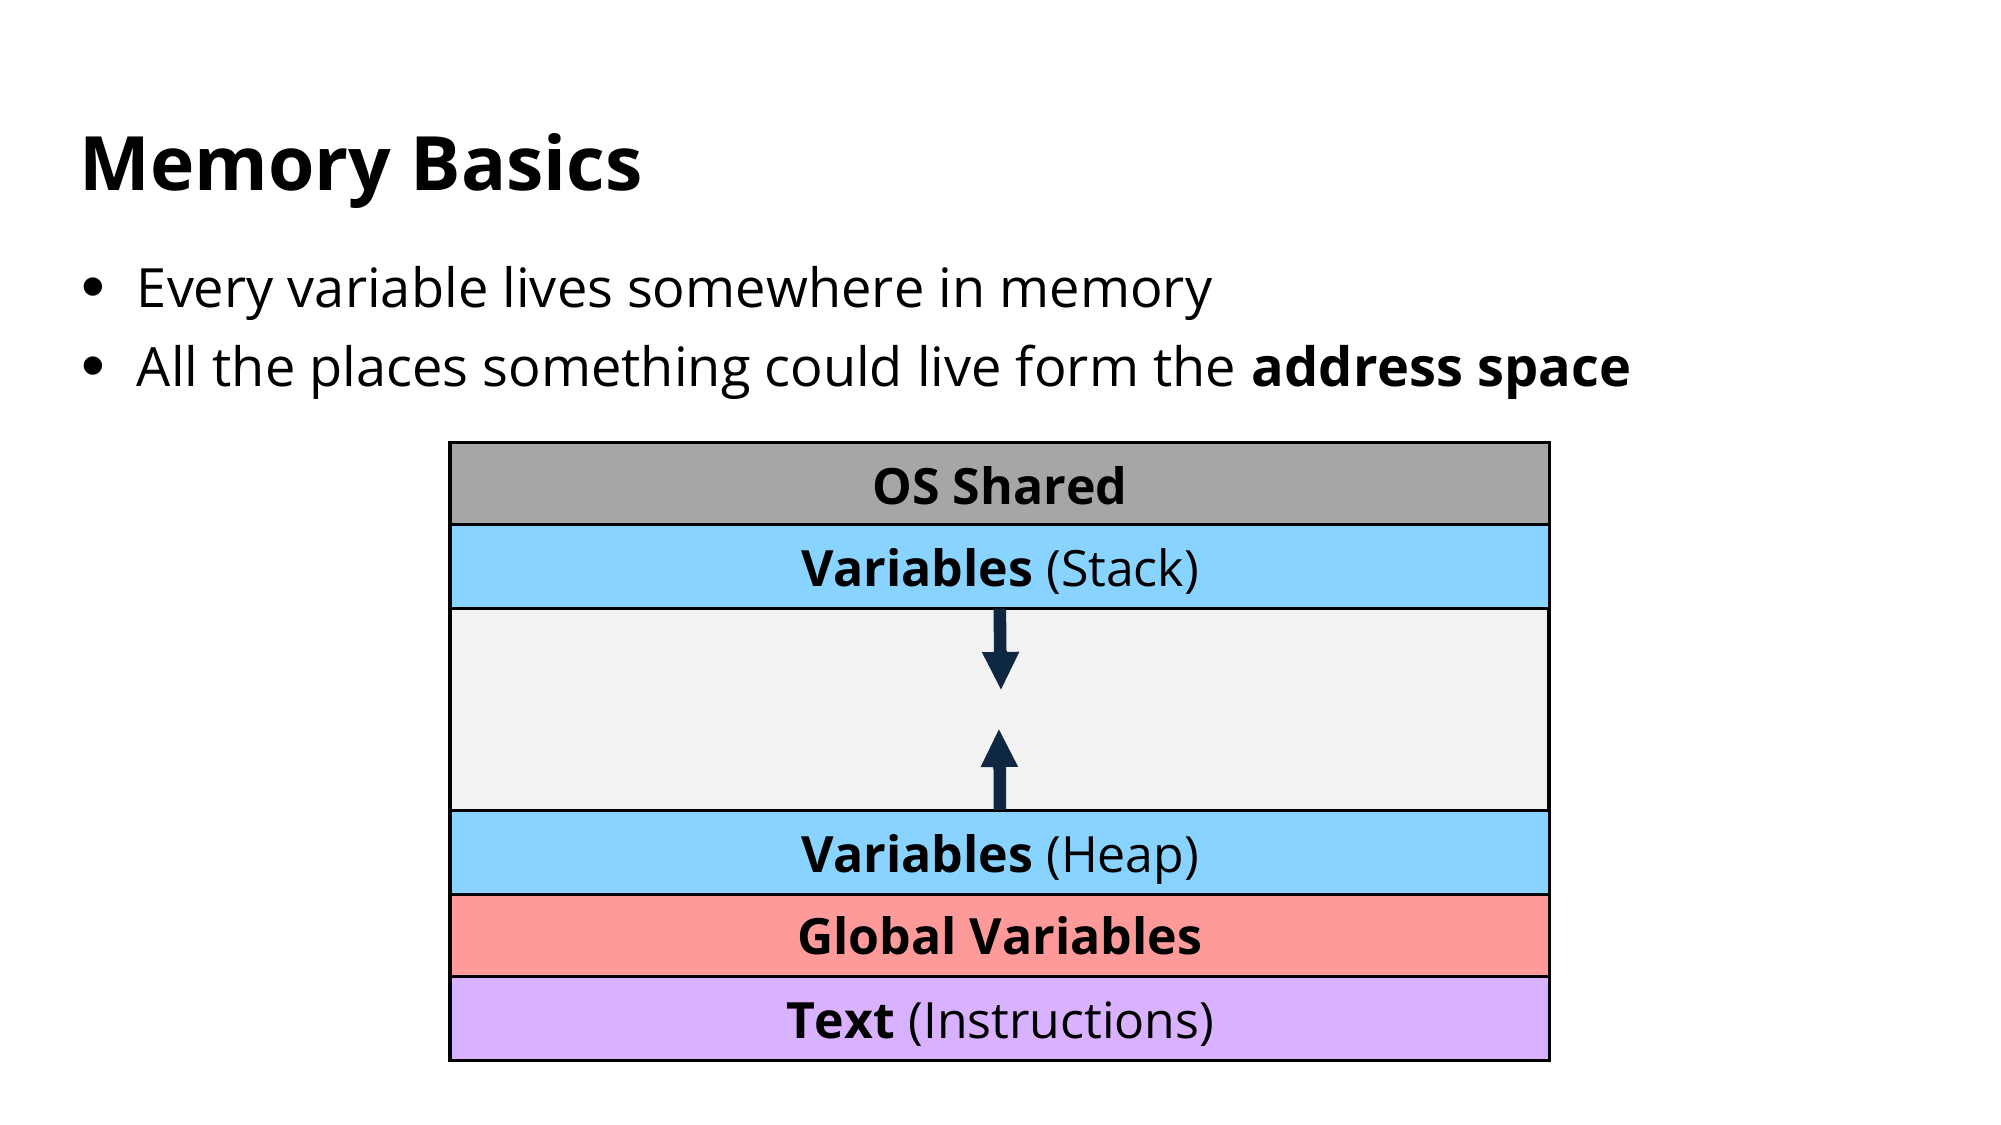

# Memory Basics
Every variable lives somewhere in memory
All the places something could live form the address space
Your Program’s Memory
OS Shared

Variables (Stack)
Variables (Heap)
Global Variables
Text (Instructions)